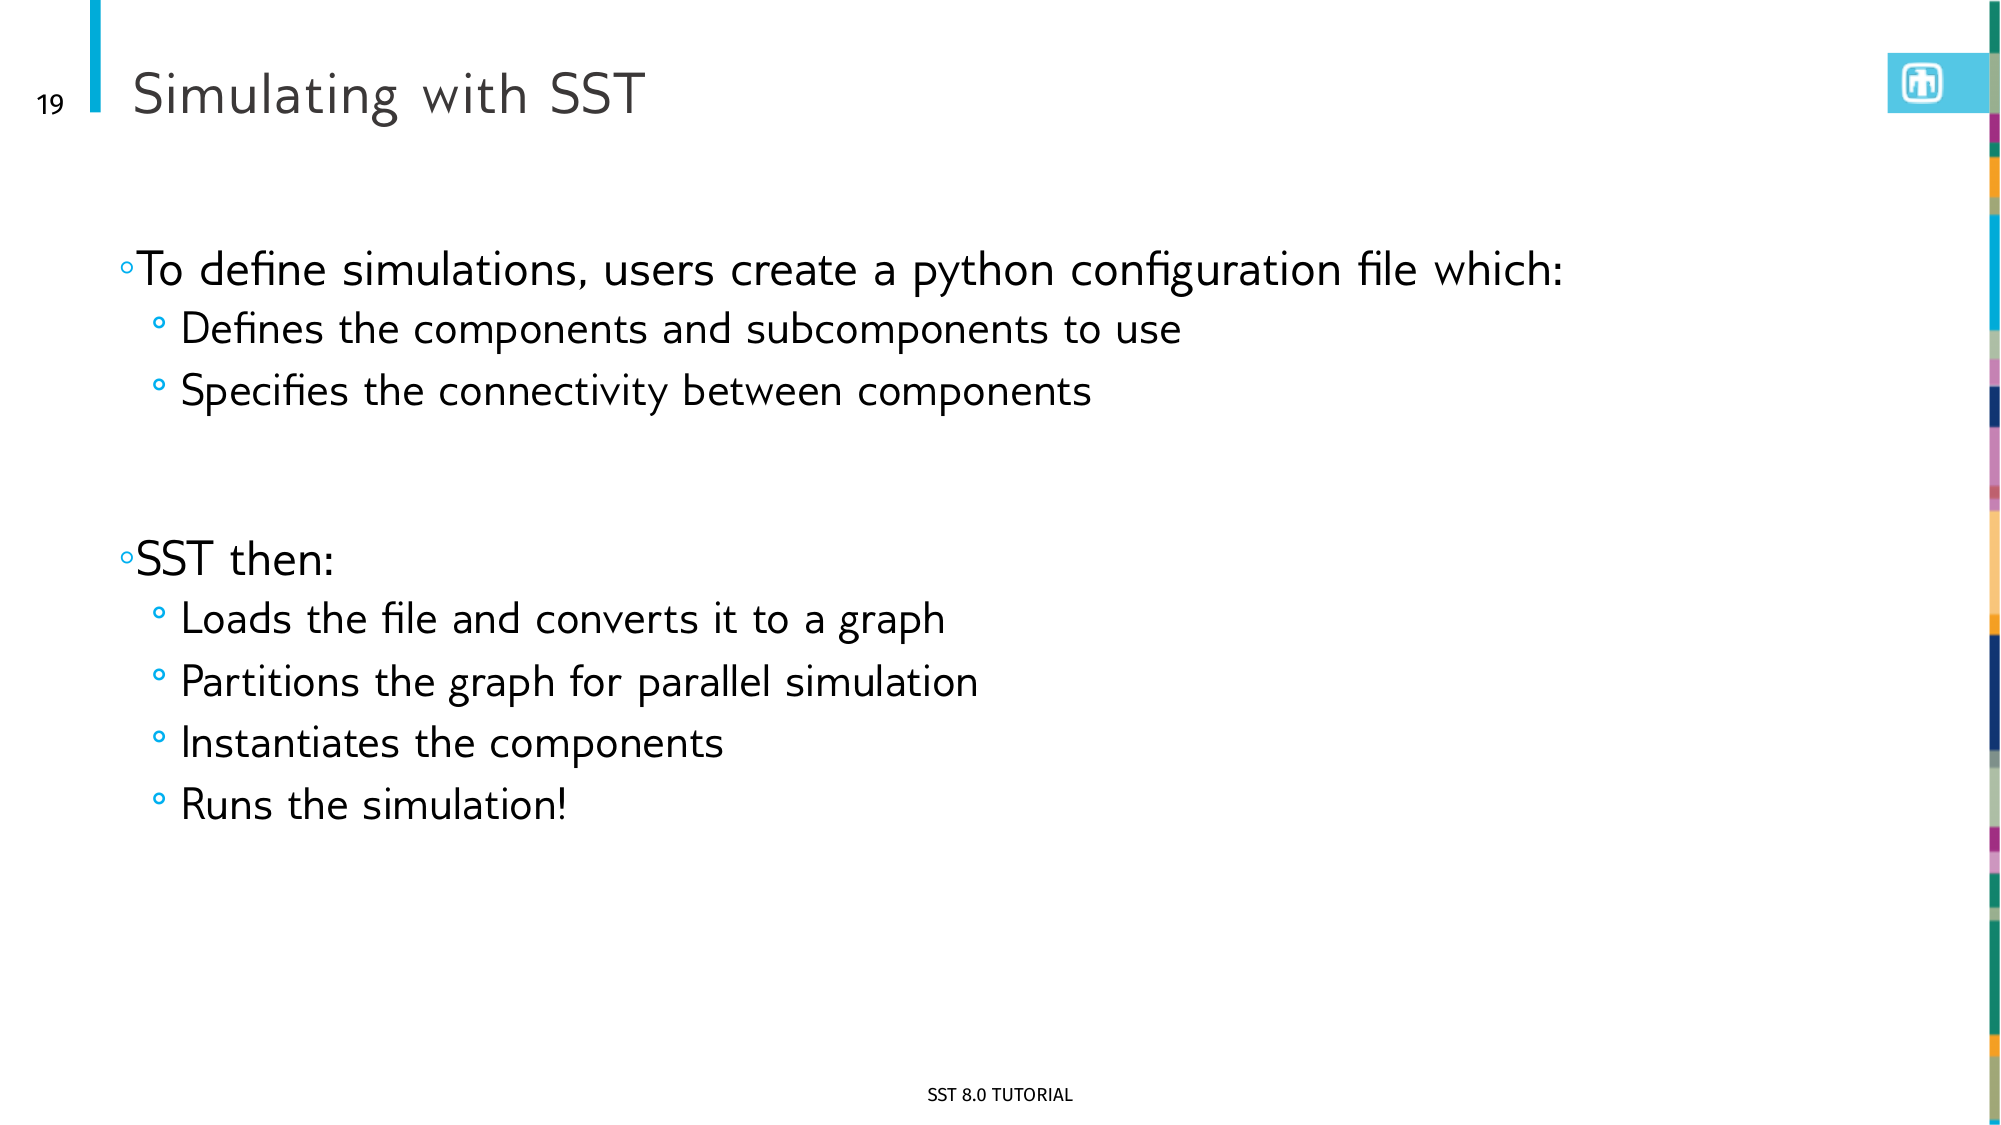

# Simulating with SST
19
To define simulations, users create a python configuration file which:
Defines the components and subcomponents to use
Specifies the connectivity between components

SST then:
Loads the file and converts it to a graph
Partitions the graph for parallel simulation
Instantiates the components
Runs the simulation!
SST 8.0 Tutorial